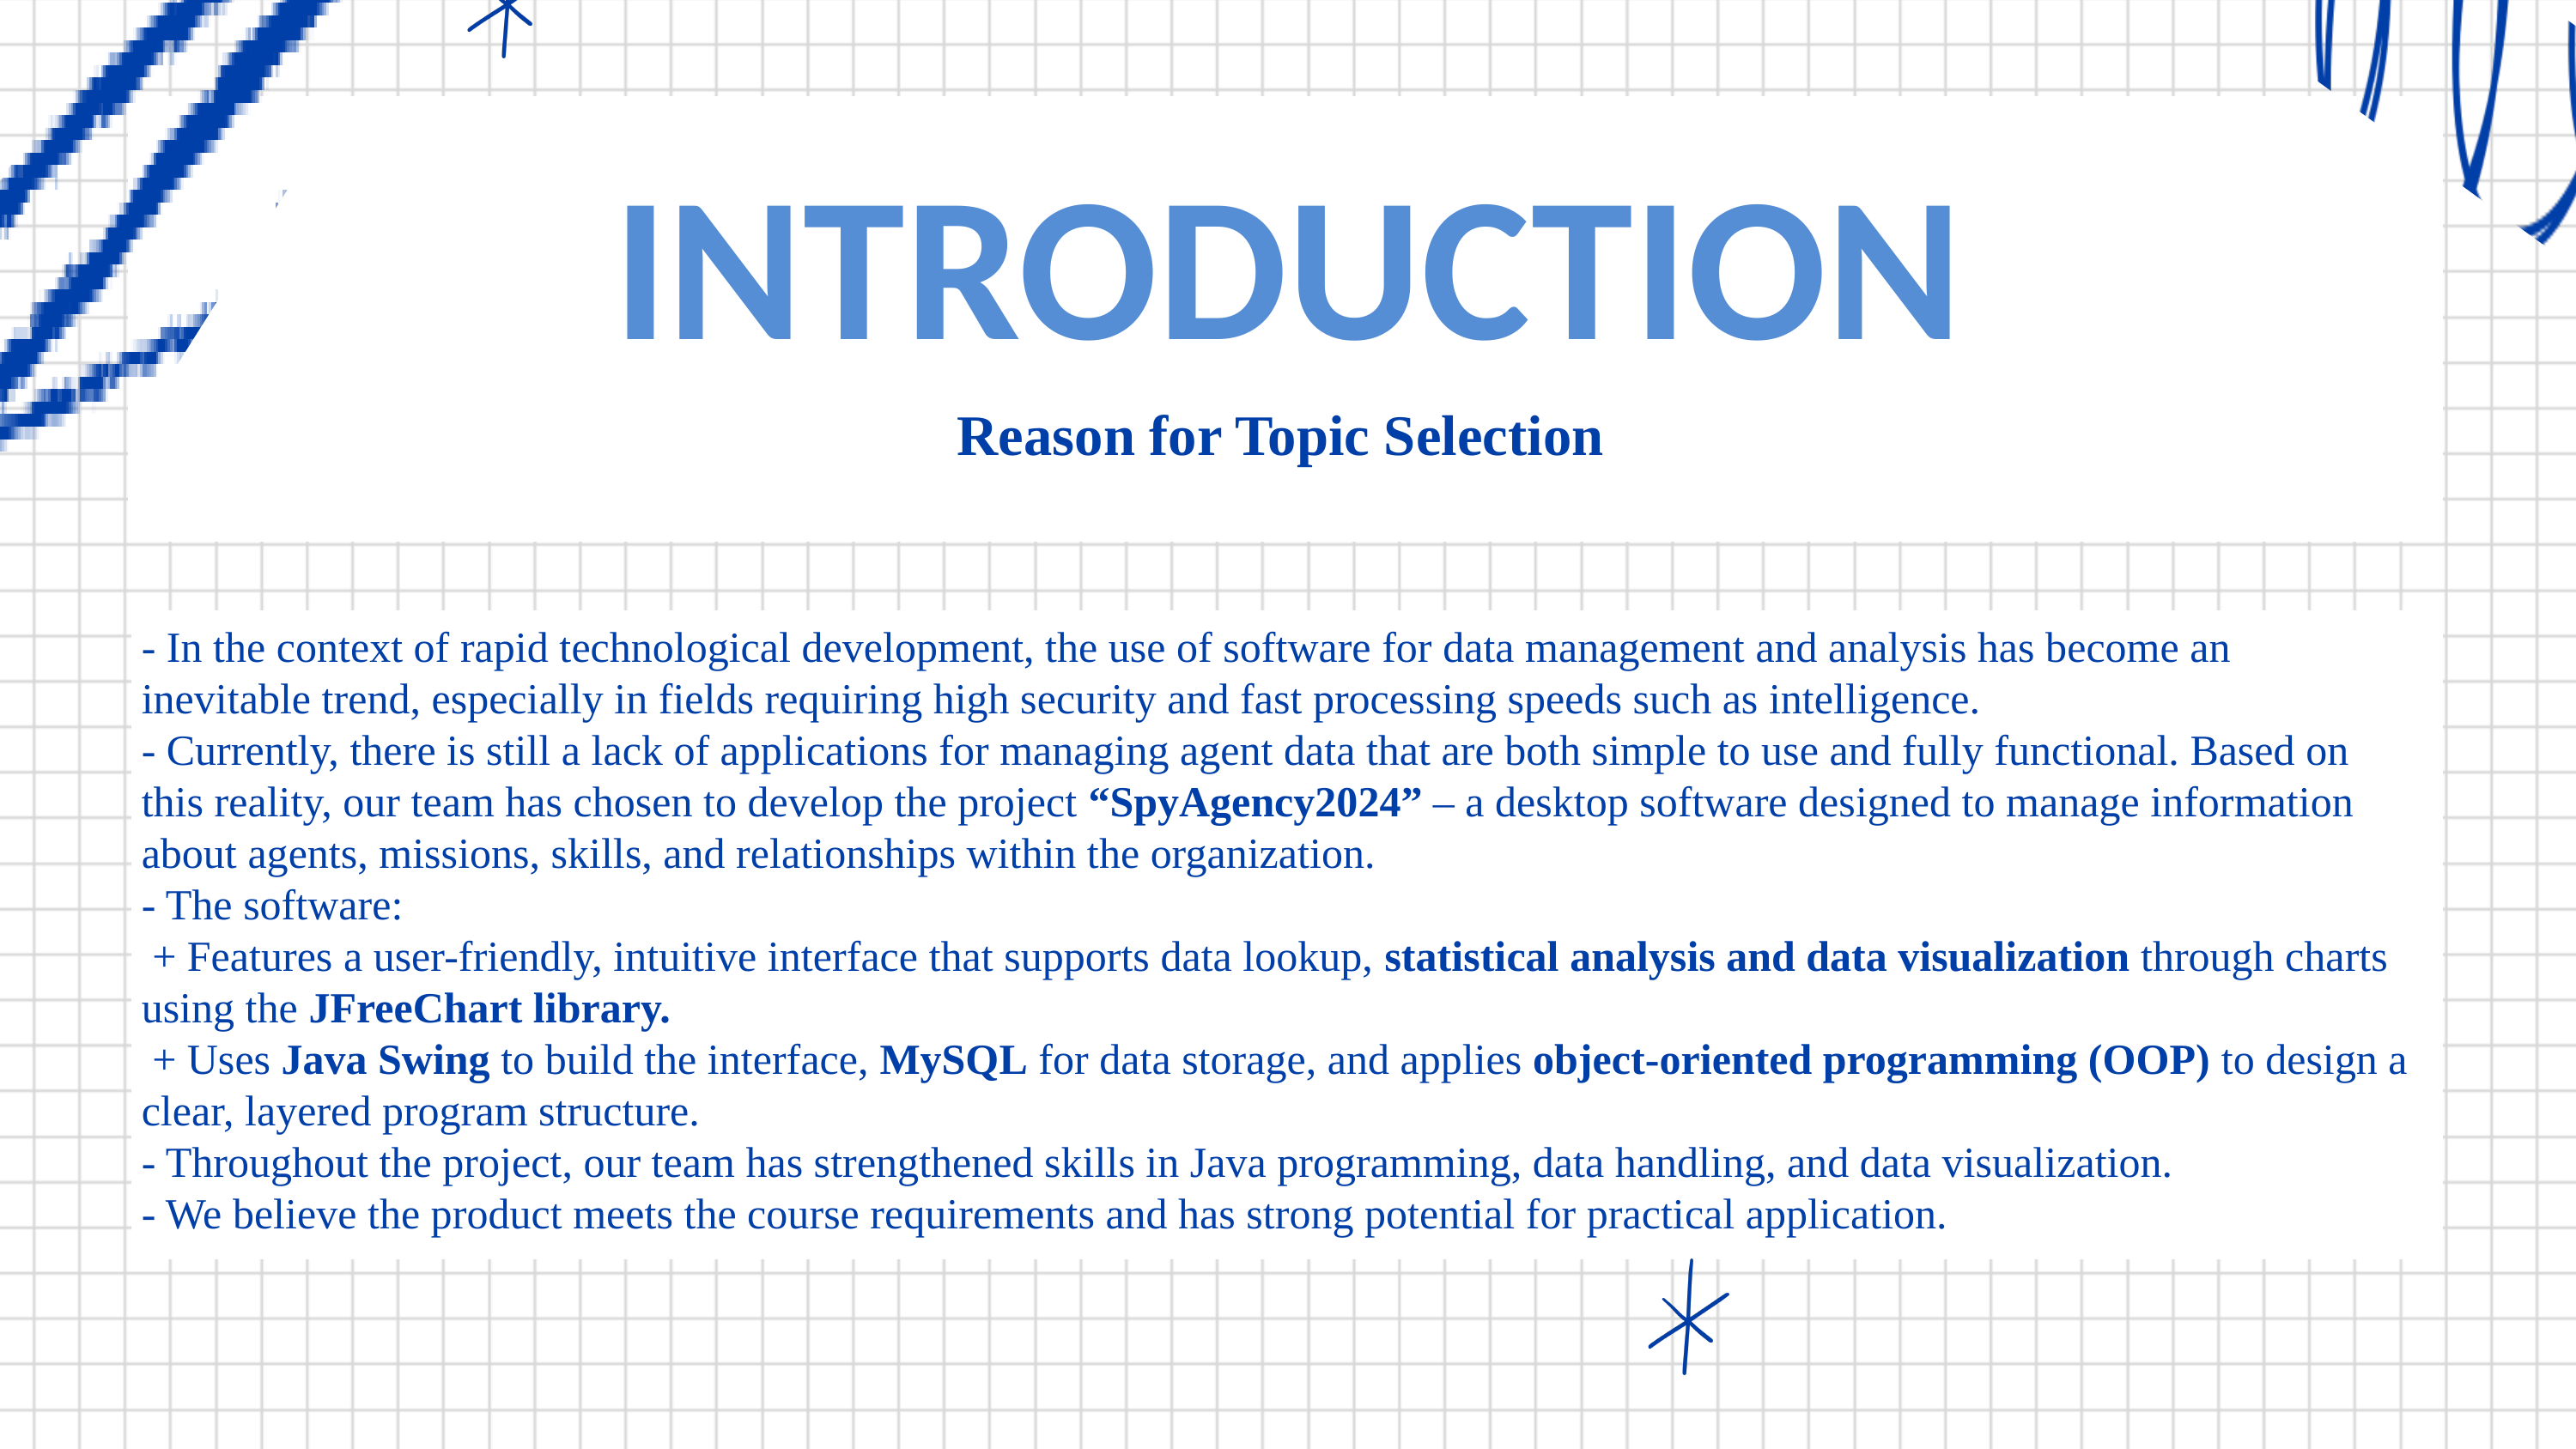

INTRODUCTION

Reason for Topic Selection

- In the context of rapid technological development, the use of software for data management and analysis has become an inevitable trend, especially in fields requiring high security and fast processing speeds such as intelligence.
- Currently, there is still a lack of applications for managing agent data that are both simple to use and fully functional. Based on this reality, our team has chosen to develop the project “SpyAgency2024” – a desktop software designed to manage information about agents, missions, skills, and relationships within the organization.
- The software:
 + Features a user-friendly, intuitive interface that supports data lookup, statistical analysis and data visualization through charts using the JFreeChart library.
 + Uses Java Swing to build the interface, MySQL for data storage, and applies object-oriented programming (OOP) to design a clear, layered program structure.
- Throughout the project, our team has strengthened skills in Java programming, data handling, and data visualization.
- We believe the product meets the course requirements and has strong potential for practical application.